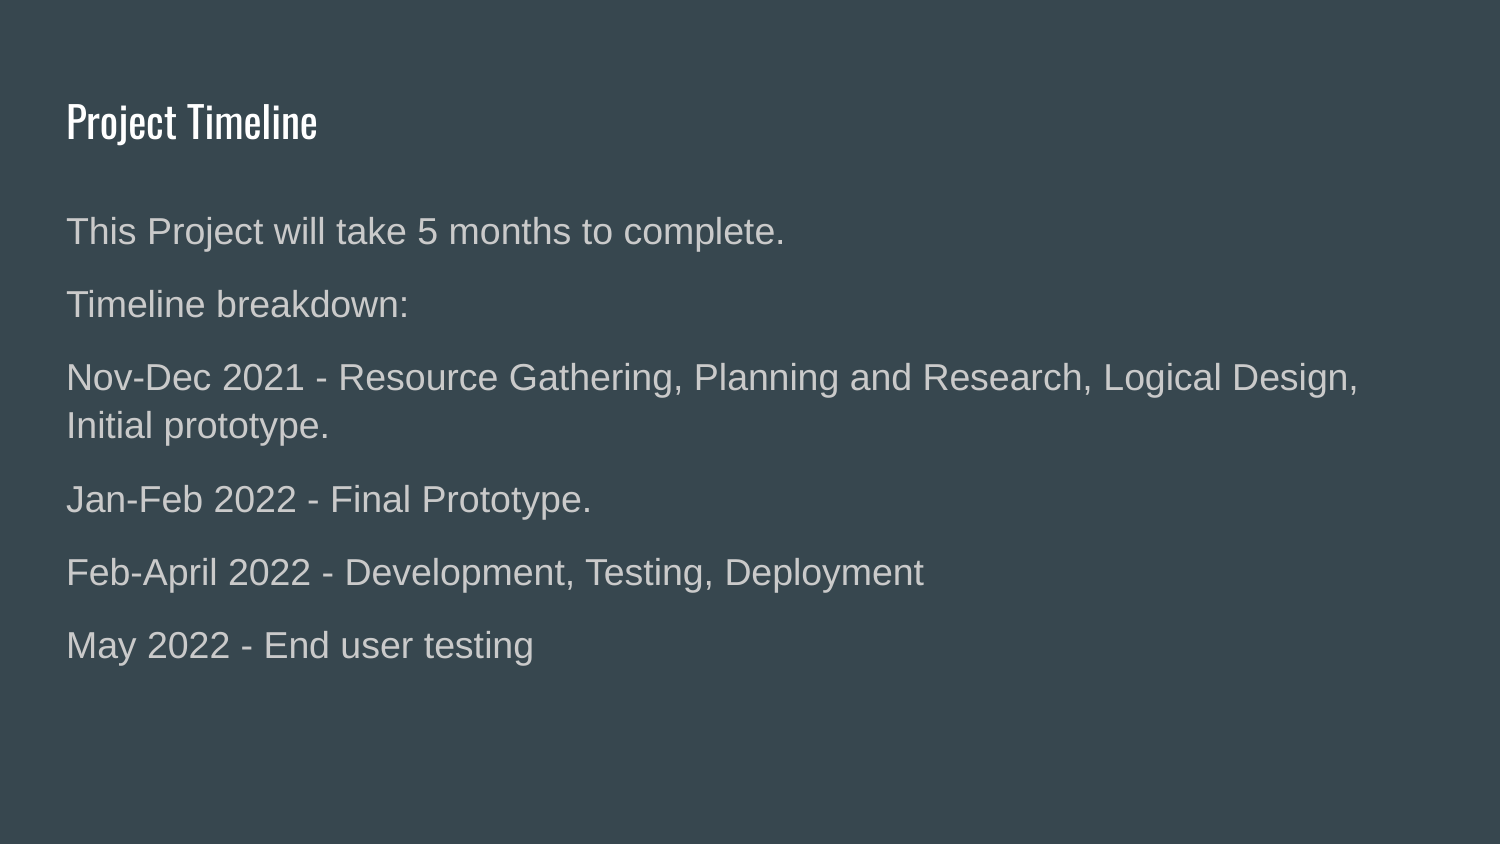

# Project Timeline
This Project will take 5 months to complete.
Timeline breakdown:
Nov-Dec 2021 - Resource Gathering, Planning and Research, Logical Design, Initial prototype.
Jan-Feb 2022 - Final Prototype.
Feb-April 2022 - Development, Testing, Deployment
May 2022 - End user testing